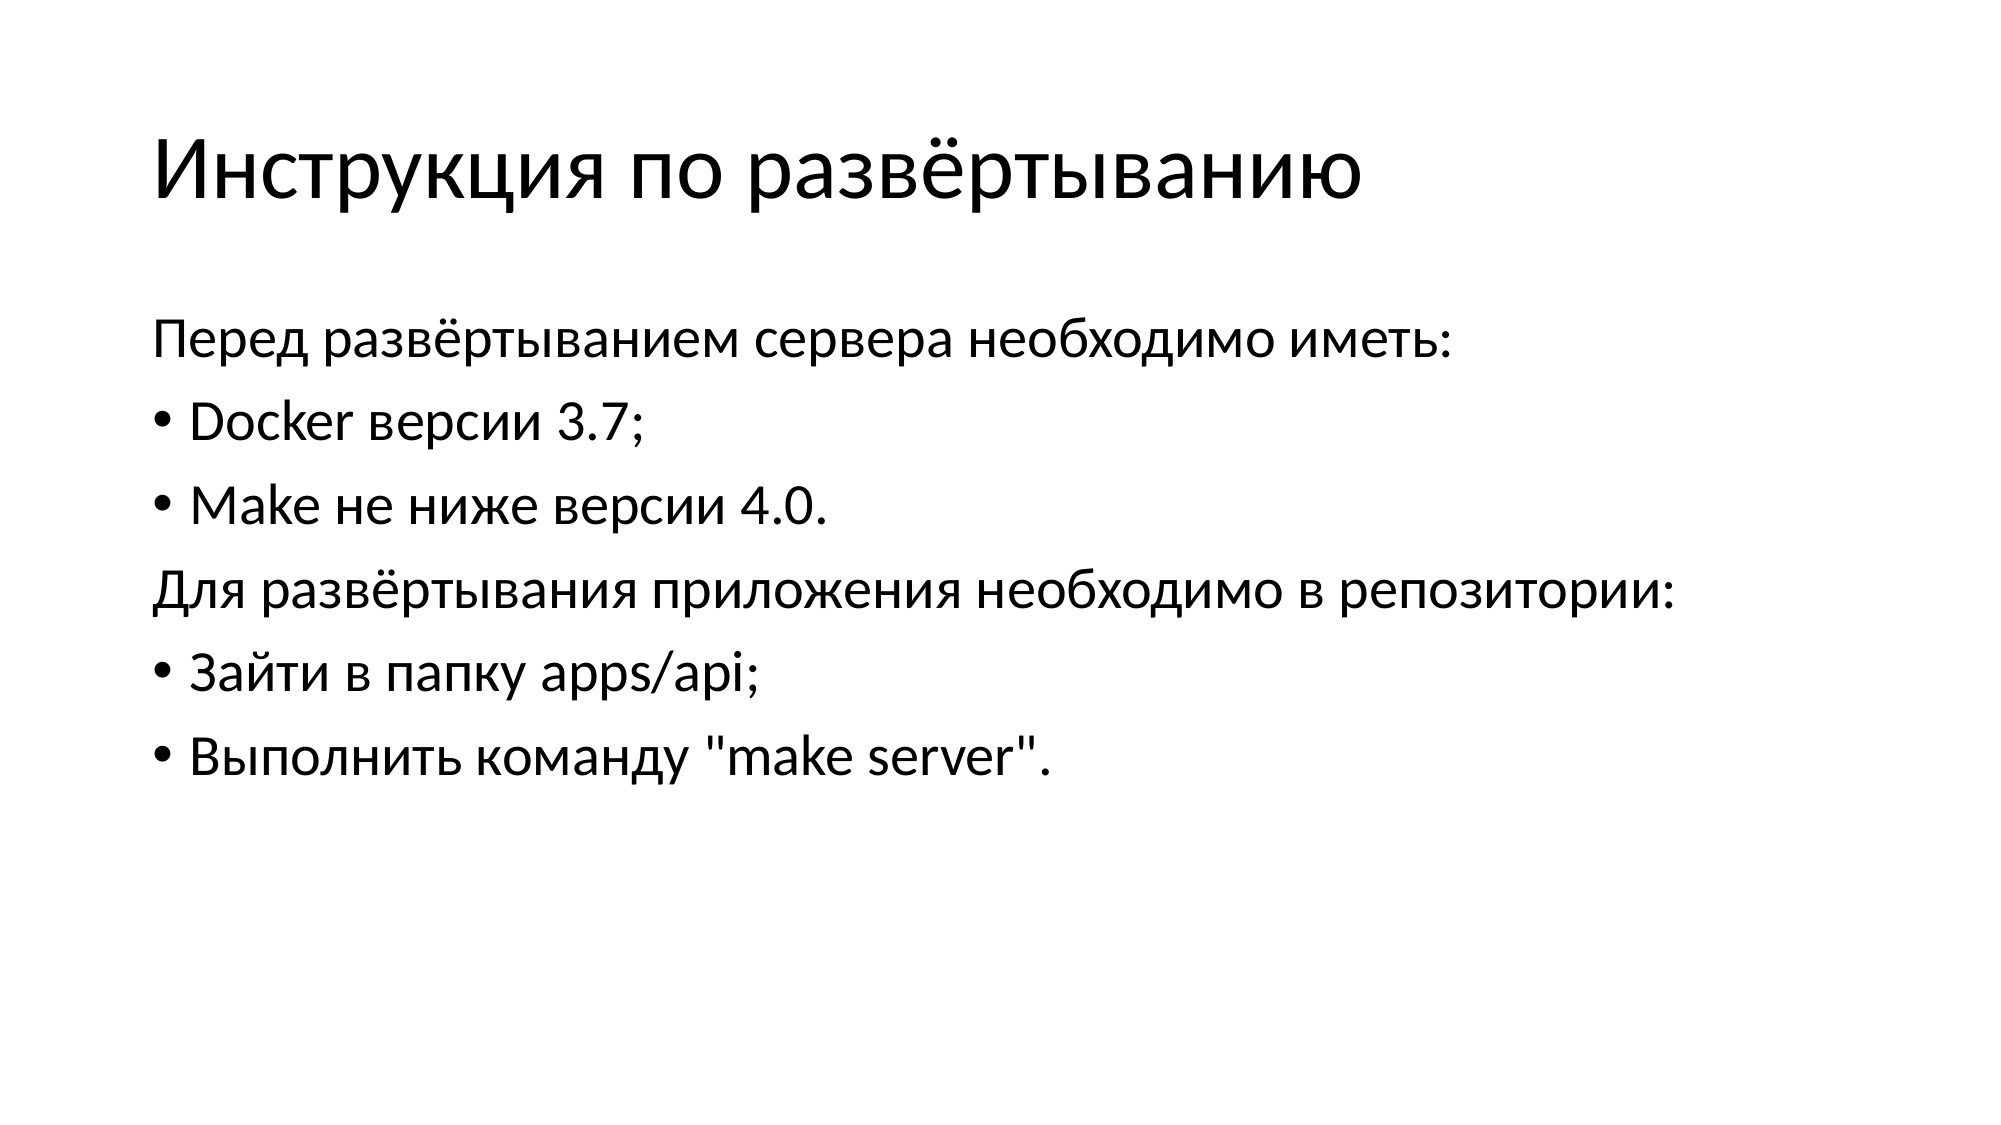

# Инструкция по развёртыванию
Перед развёртыванием сервера необходимо иметь:
Docker версии 3.7;
Make не ниже версии 4.0.
Для развёртывания приложения необходимо в репозитории:
Зайти в папку apps/api;
Выполнить команду "make server".